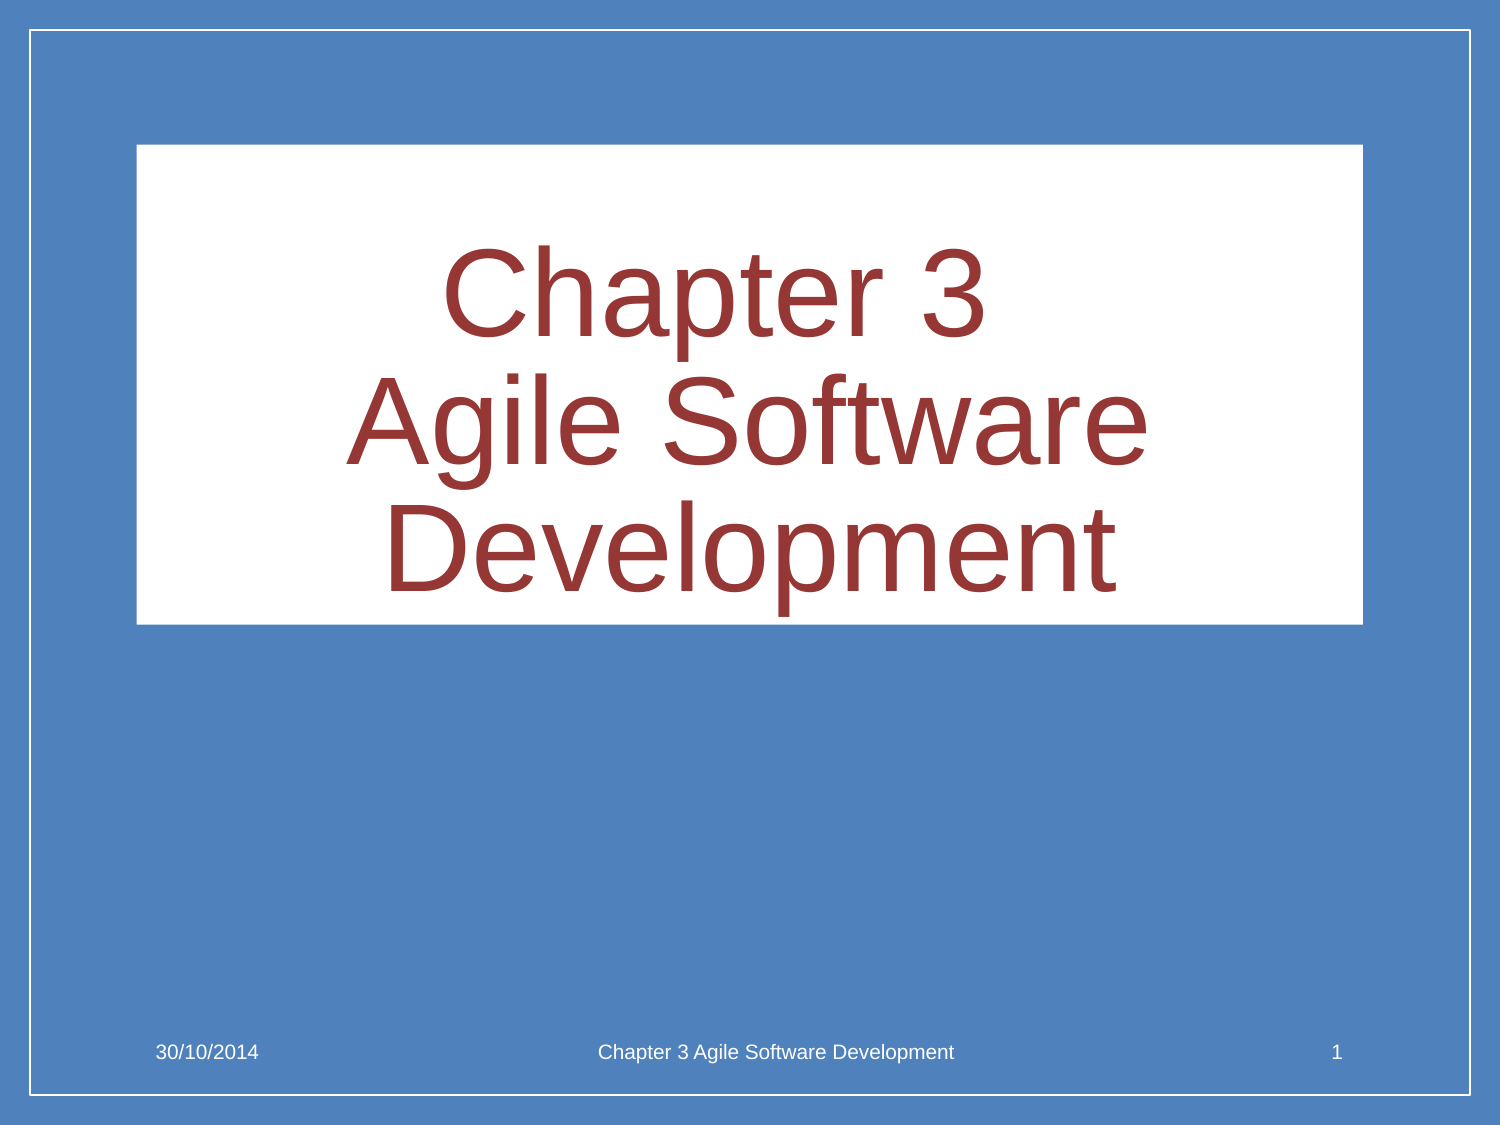

# Chapter 3 Agile Software Development
30/10/2014
Chapter 3 Agile Software Development
1